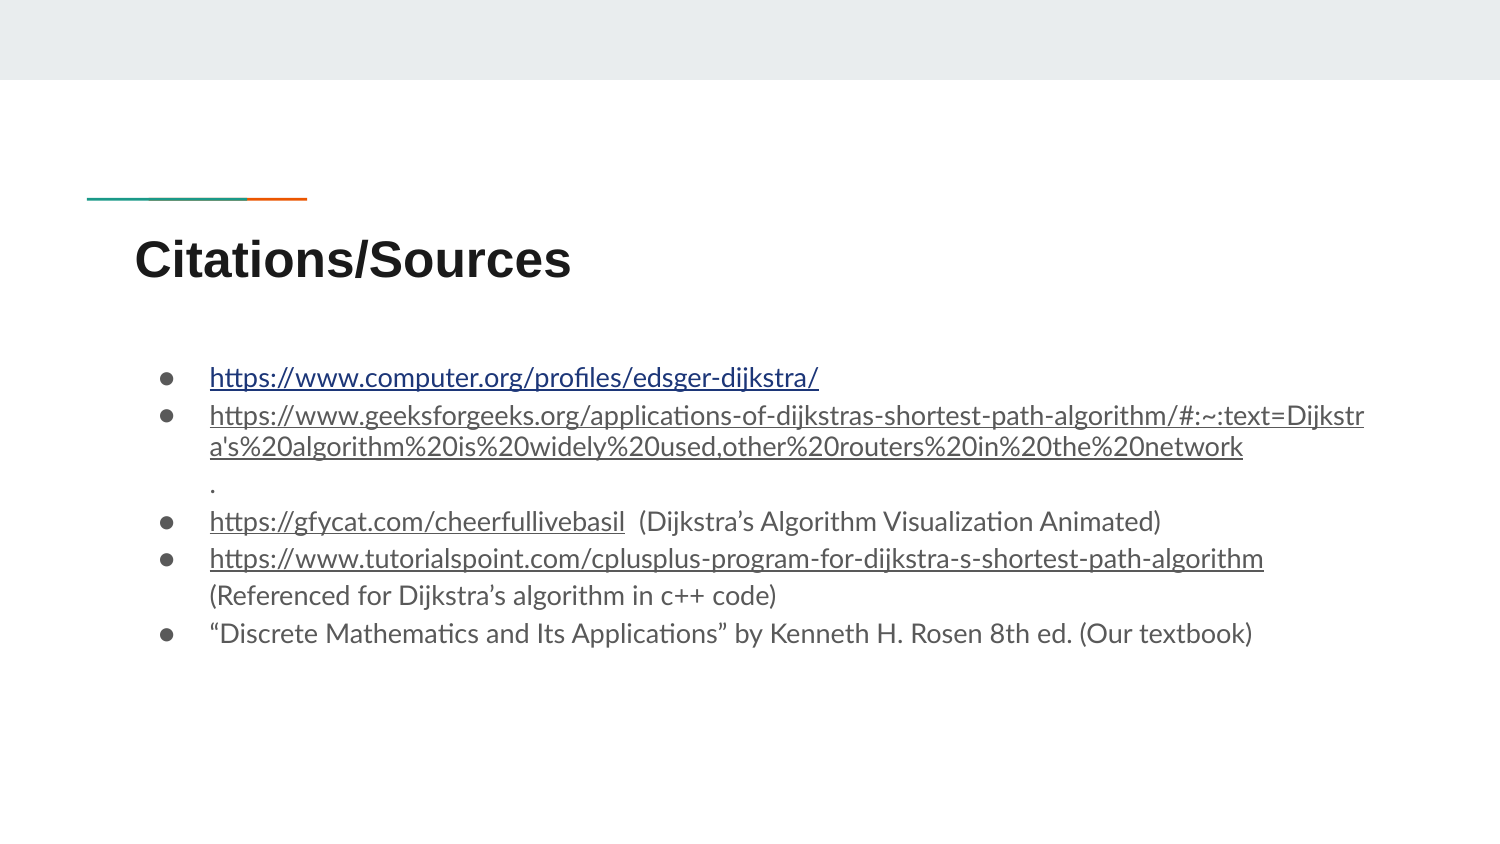

# Citations/Sources
https://www.computer.org/profiles/edsger-dijkstra/
https://www.geeksforgeeks.org/applications-of-dijkstras-shortest-path-algorithm/#:~:text=Dijkstra's%20algorithm%20is%20widely%20used,other%20routers%20in%20the%20network.
https://gfycat.com/cheerfullivebasil  (Dijkstra’s Algorithm Visualization Animated)
https://www.tutorialspoint.com/cplusplus-program-for-dijkstra-s-shortest-path-algorithm (Referenced for Dijkstra’s algorithm in c++ code)
“Discrete Mathematics and Its Applications” by Kenneth H. Rosen 8th ed. (Our textbook)